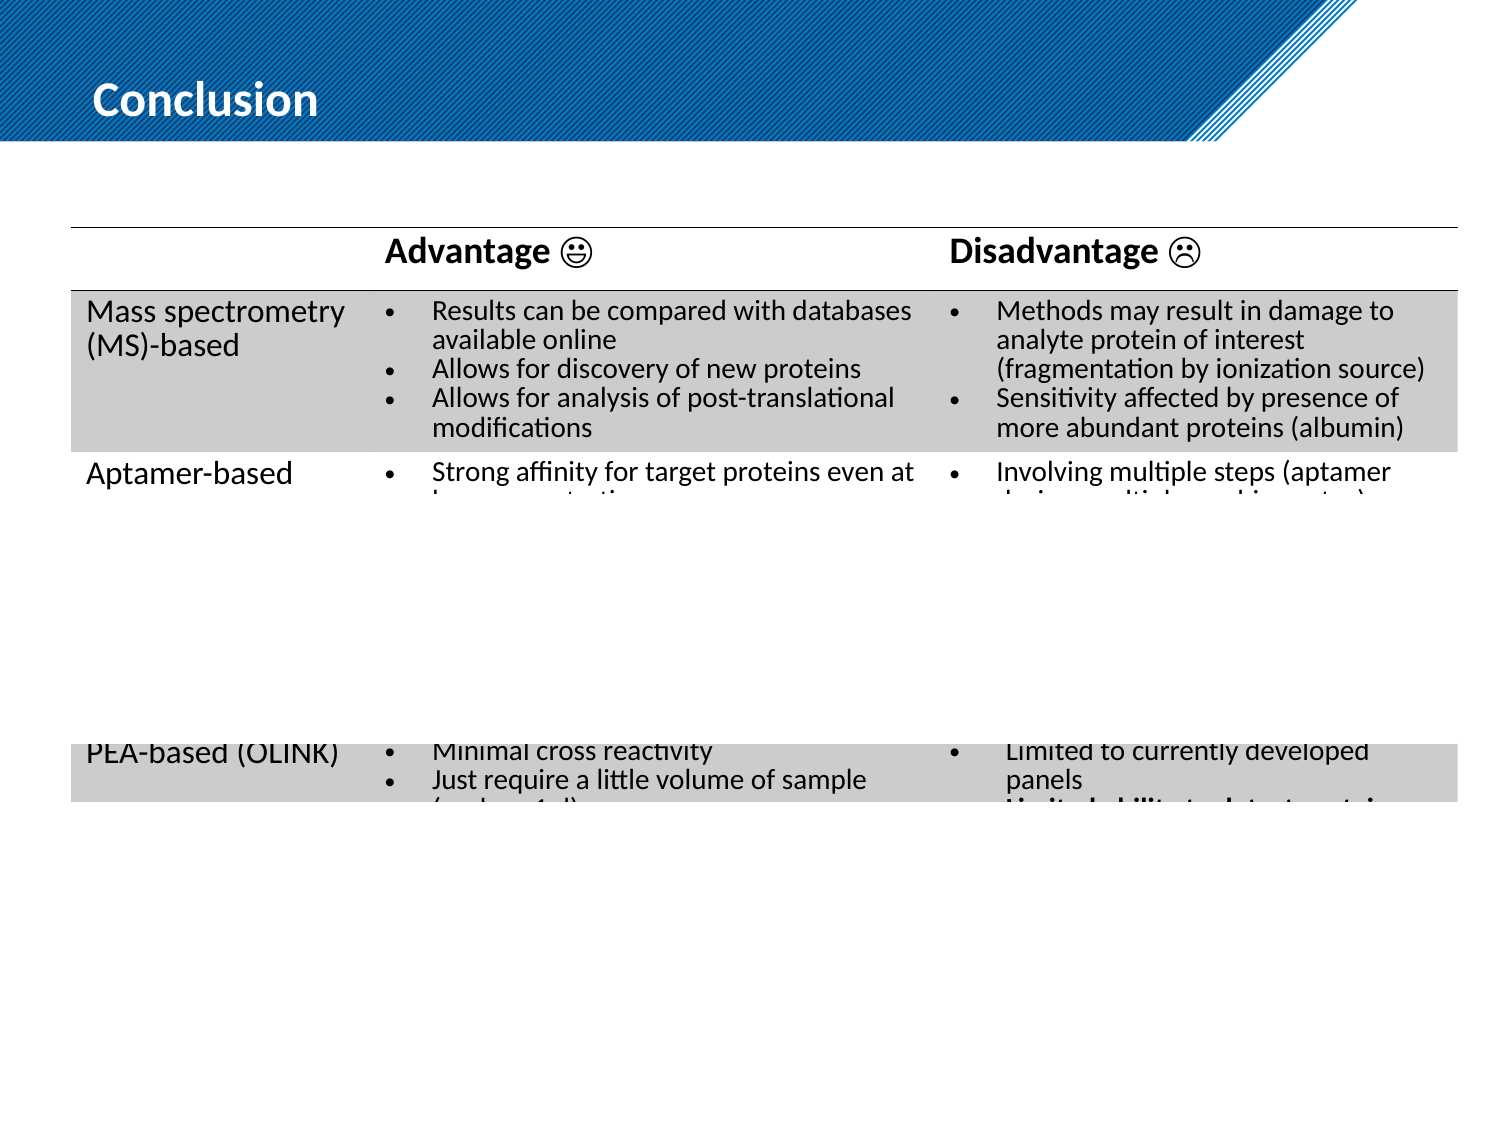

# Conclusion
|  | Advantage 😃 | Disadvantage ☹ |
| --- | --- | --- |
| Mass spectrometry (MS)-based | Results can be compared with databases available online Allows for discovery of new proteins Allows for analysis of post-translational modifications | Methods may result in damage to analyte protein of interest (fragmentation by ionization source) Sensitivity affected by presence of more abundant proteins (albumin) |
| Aptamer-based | Strong affinity for target proteins even at low concentrations Growing aptamer library increases number of proteins in the proteome | Involving multiple steps (aptamer design, multiple washings etc.,) may introduce human error Limited by the aptamers in libraries Limited ability to detect proteins with post-translational modifications |
| PEA-based (OLINK) | Minimal cross reactivity Just require a little volume of sample (such as 1ul) | Limited to currently developed panels Limited ability to detect proteins with post-translational modifications Limited by oligonucleotide libraries |